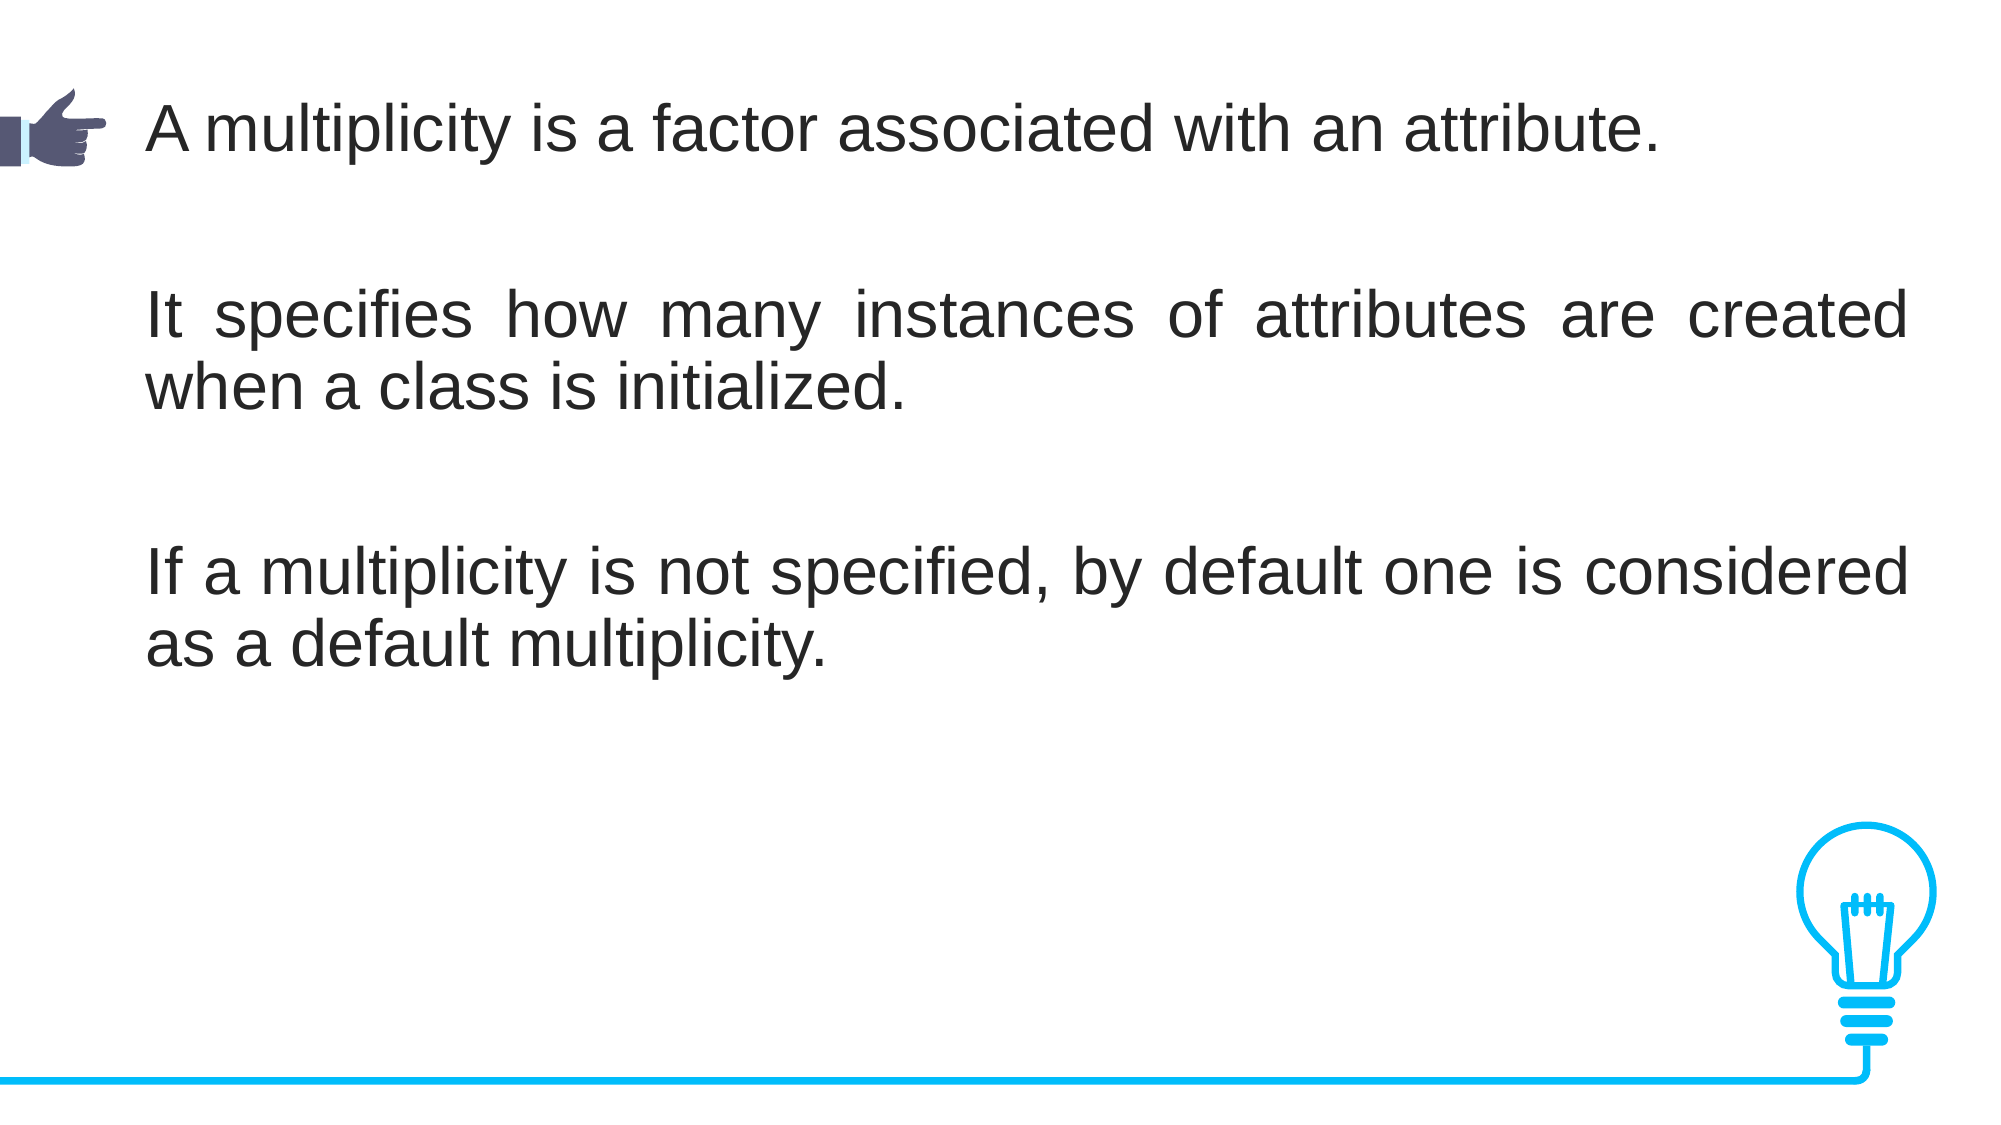

A multiplicity is a factor associated with an attribute.

It specifies how many instances of attributes are created when a class is initialized.

If a multiplicity is not specified, by default one is considered as a default multiplicity.